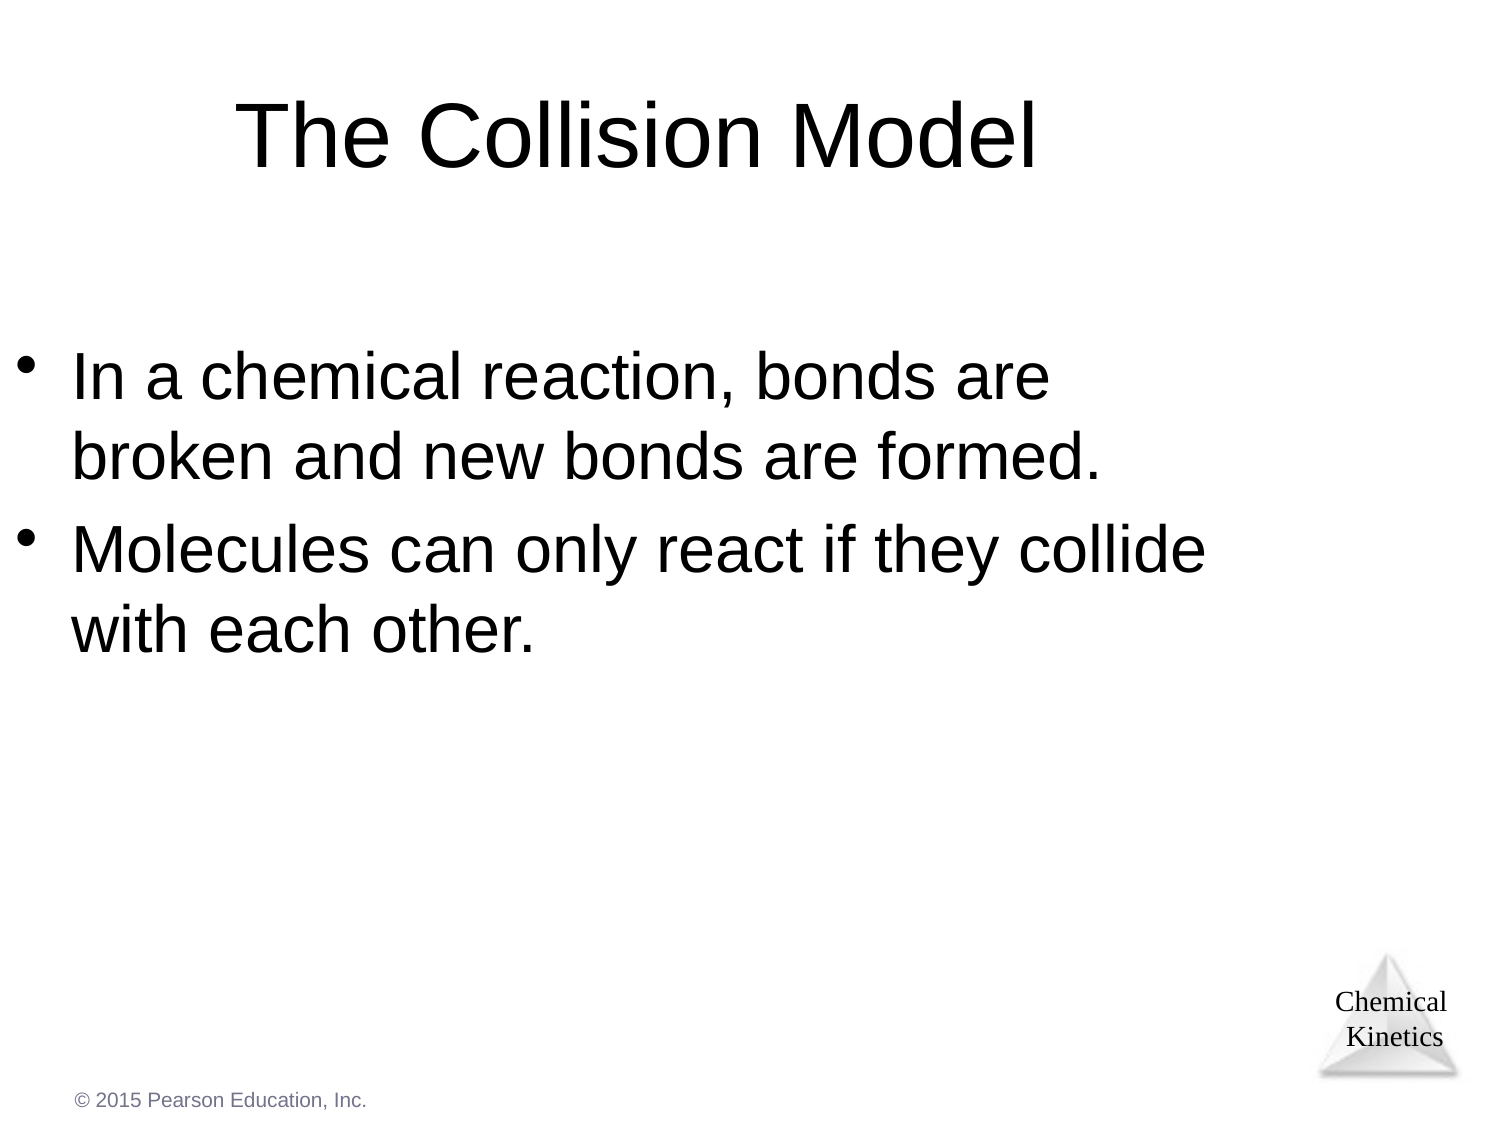

The Collision Model
In a chemical reaction, bonds are broken and new bonds are formed.
Molecules can only react if they collide with each other.